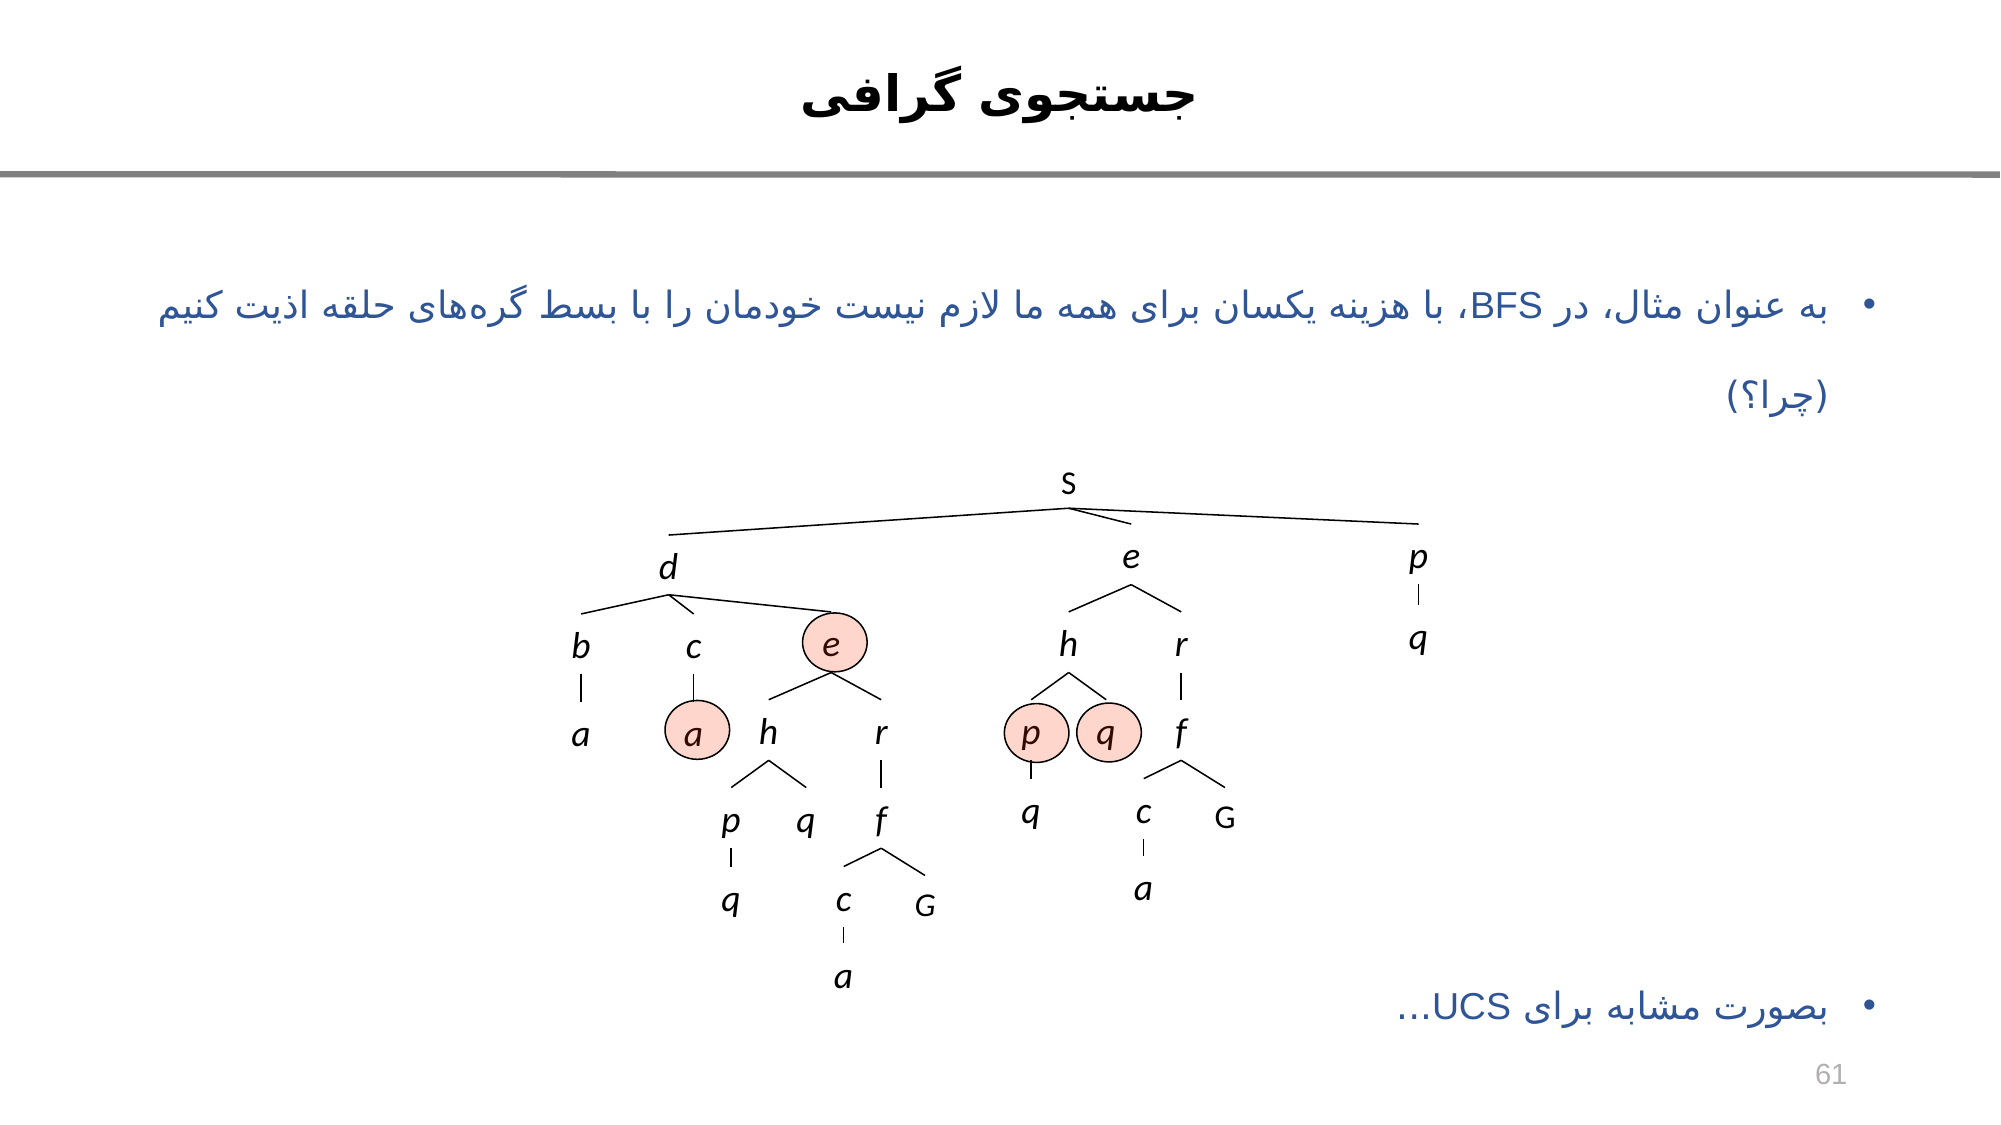

جستجوی گرافی
به عنوان مثال، در BFS، با هزینه یکسان برای همه ما لازم نیست خودمان را با بسط گره‌های حلقه اذیت کنیم (چرا؟)
S
e
h
r
p
q
f
q
c
G
a
p
d
q
e
h
r
p
q
f
q
c
G
a
b
c
a
a

بصورت مشابه برای UCS...
61